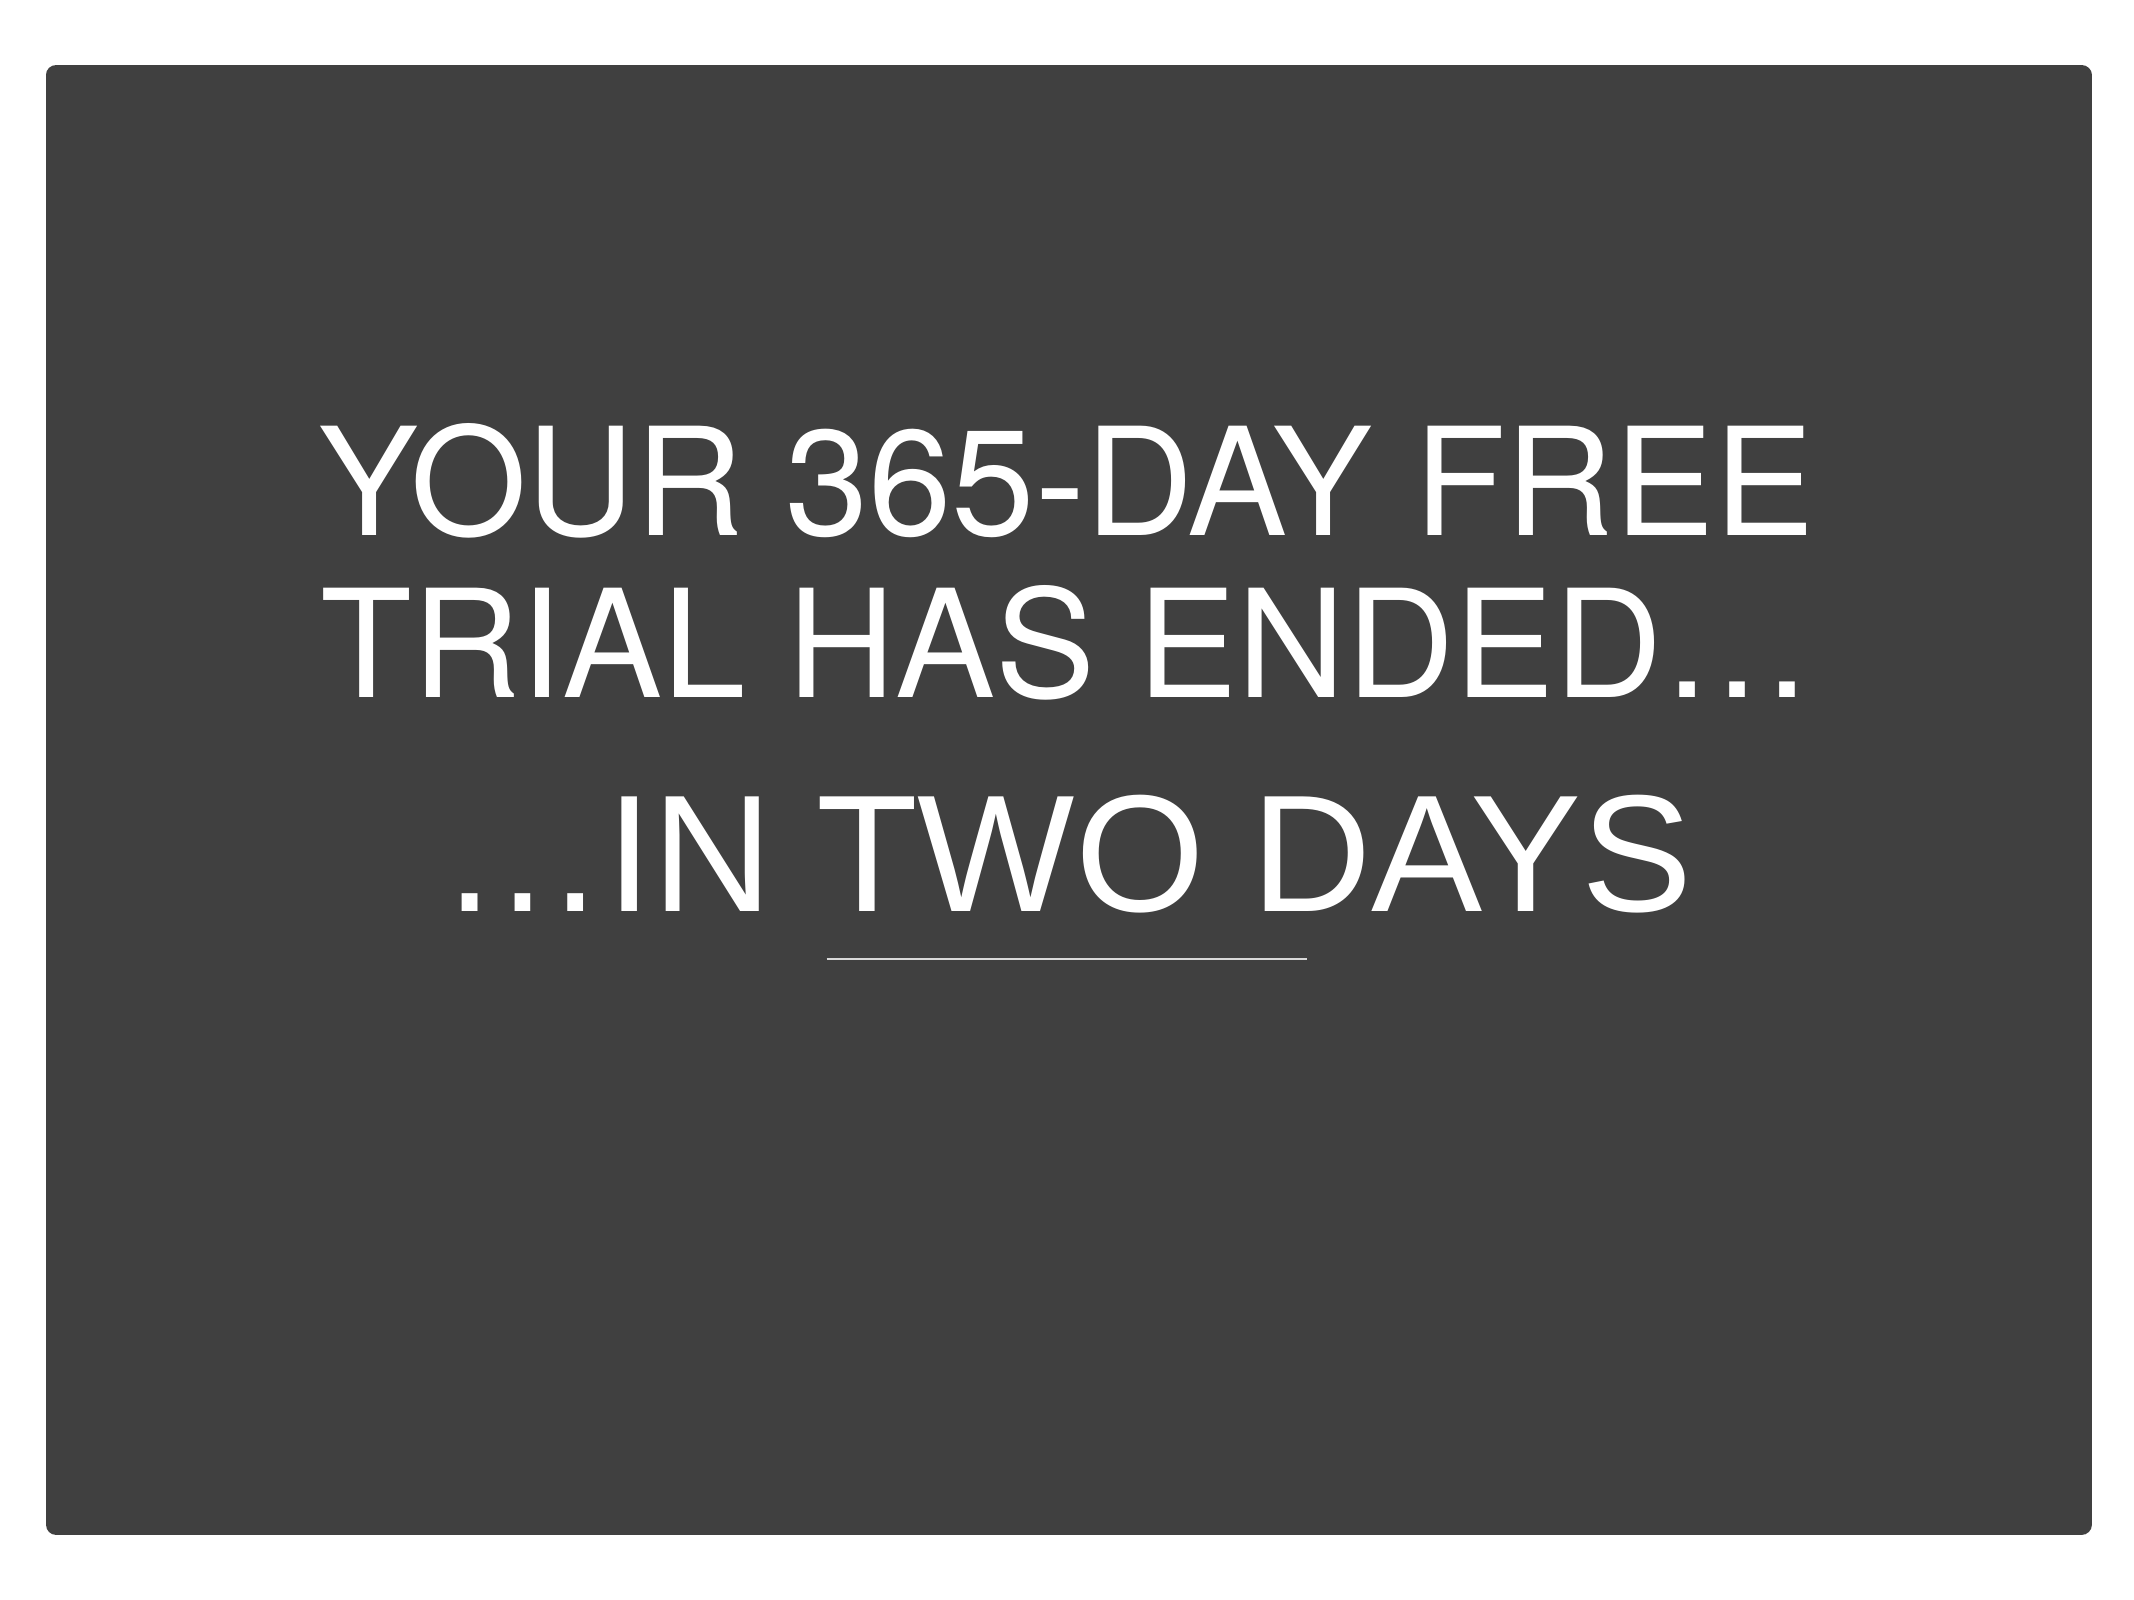

# YOUR 365-DAY FREE TRIAL HAS ENDED…
…IN TWO DAYS